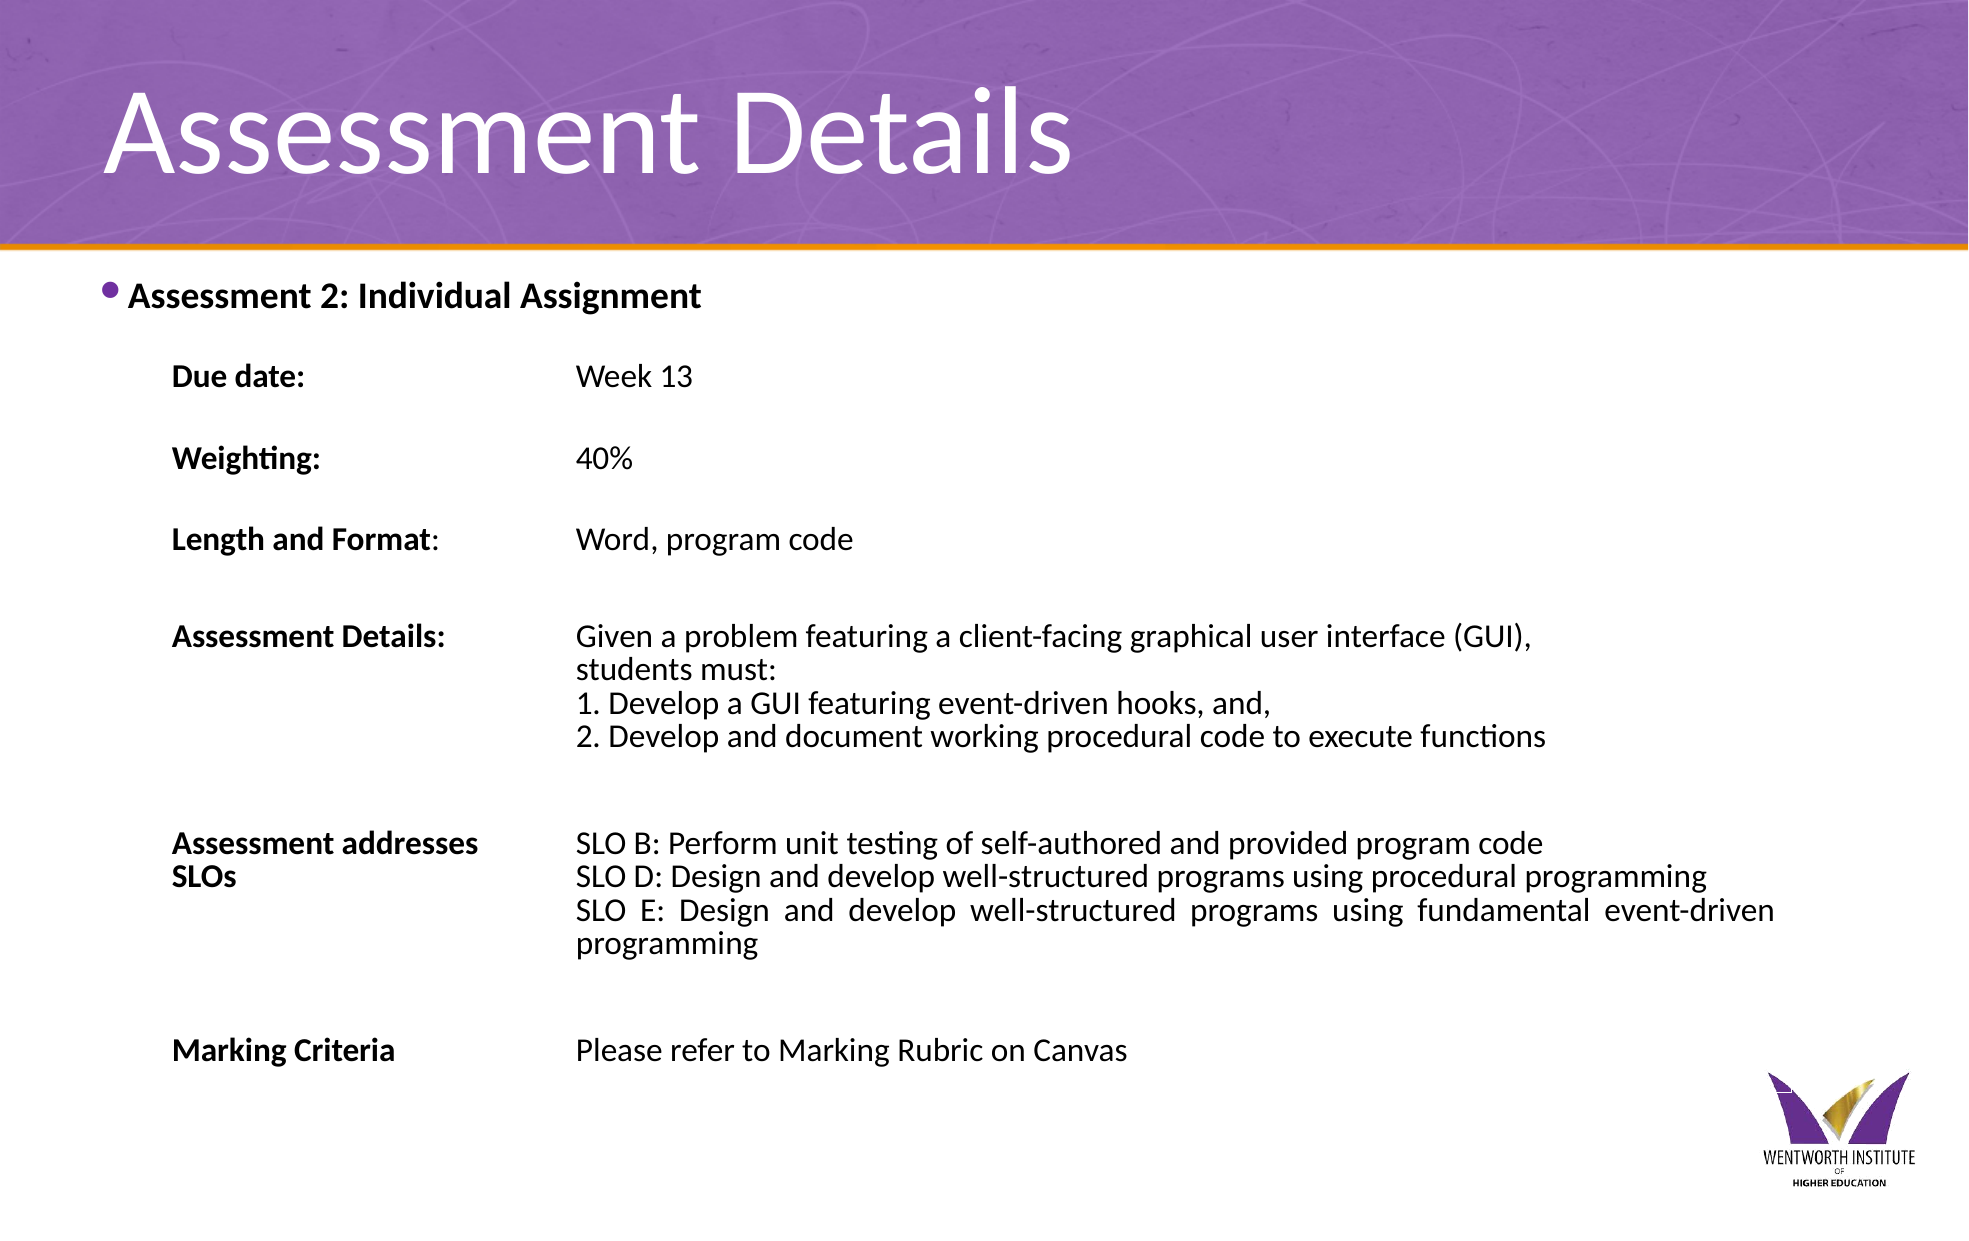

# Assessment Details
Assessment 2: Individual Assignment

| Due date: | Week 13 |
| --- | --- |
| Weighting: | 40% |
| Length and Format: | Word, program code |
| Assessment Details: | Given a problem featuring a client-facing graphical user interface (GUI),  students must:  1. Develop a GUI featuring event-driven hooks, and,  2. Develop and document working procedural code to execute functions |
| Assessment addresses SLOs | SLO B: Perform unit testing of self-authored and provided program code  SLO D: Design and develop well-structured programs using procedural programming  SLO E: Design and develop well-structured programs using fundamental event-driven programming |
| Marking Criteria | Please refer to Marking Rubric on Canvas |